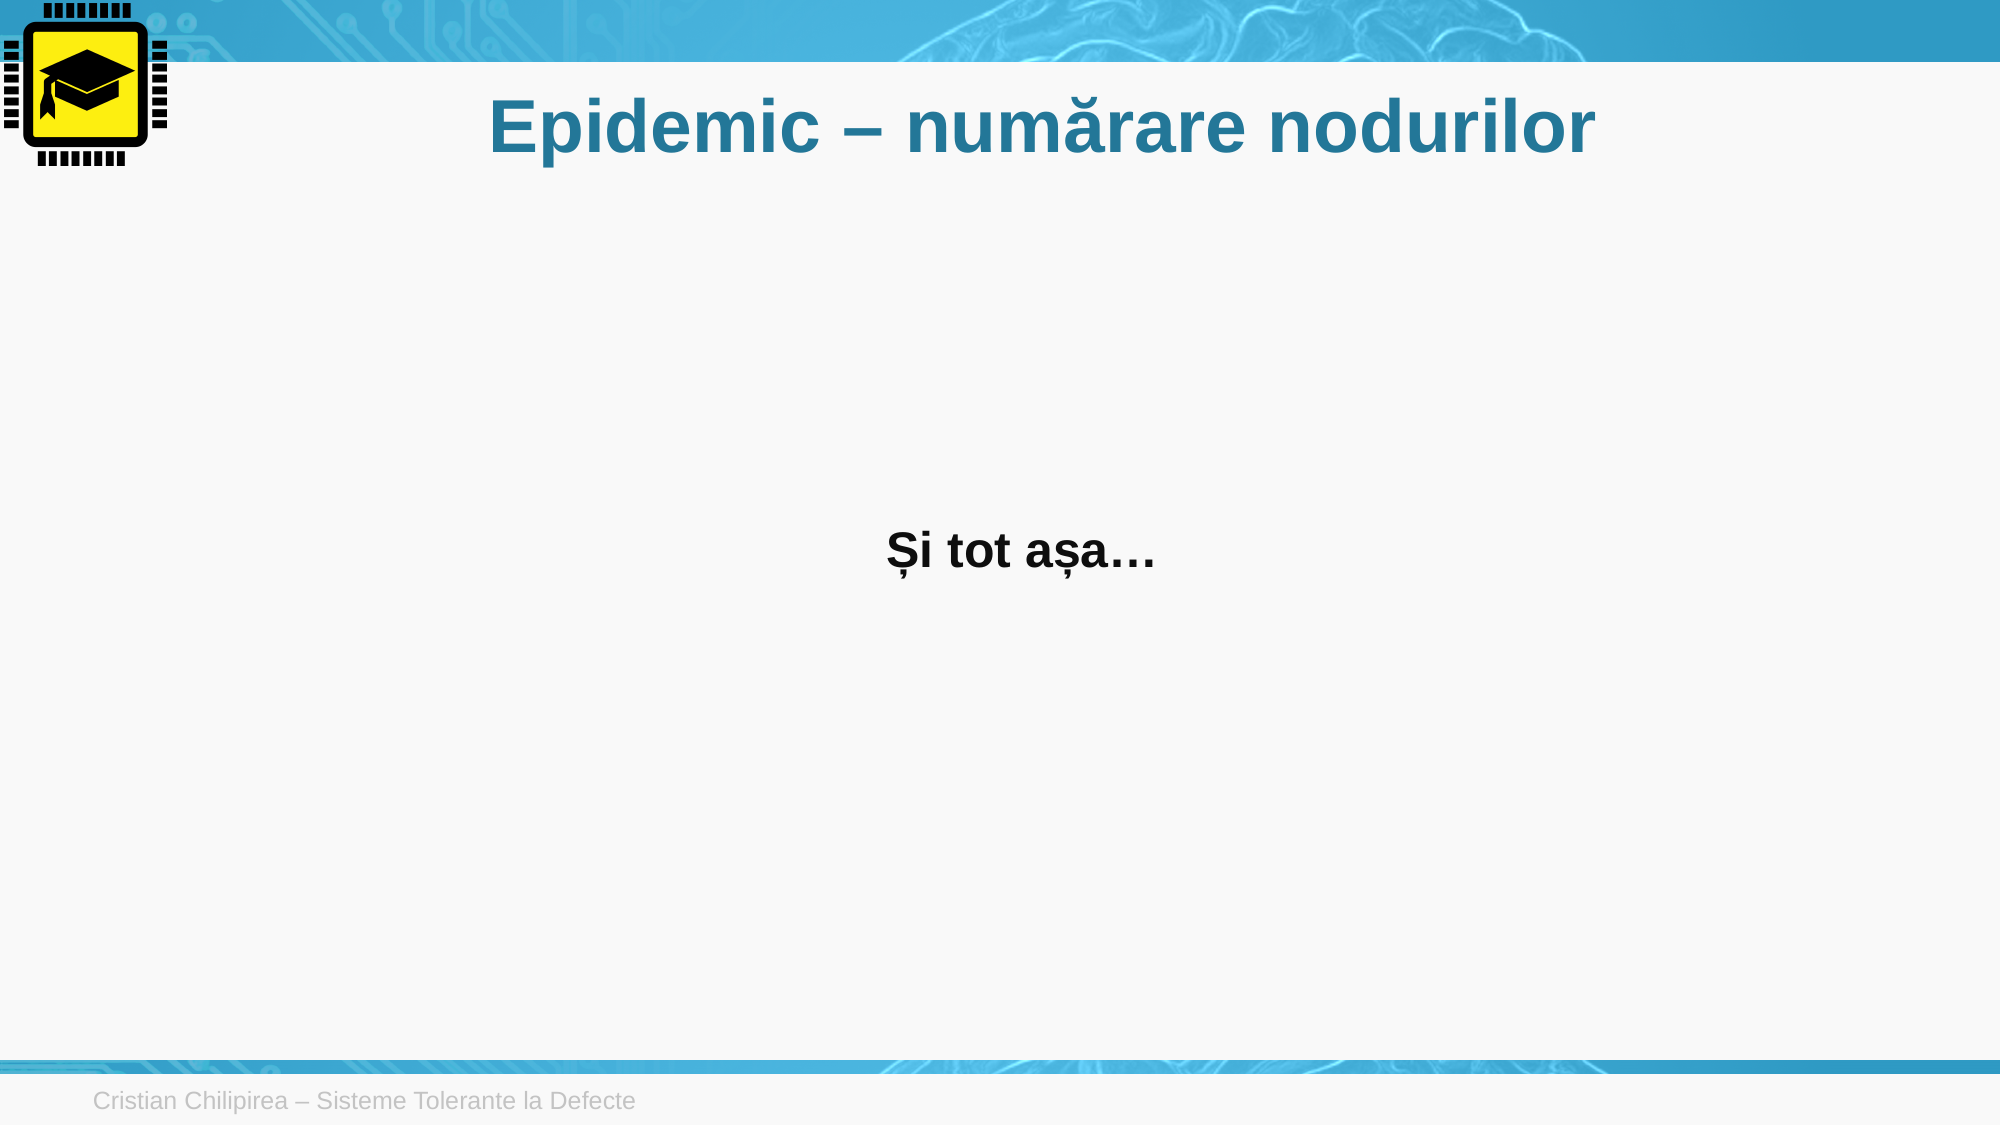

# Epidemic – numărare nodurilor
Și tot așa…
Cristian Chilipirea – Sisteme Tolerante la Defecte